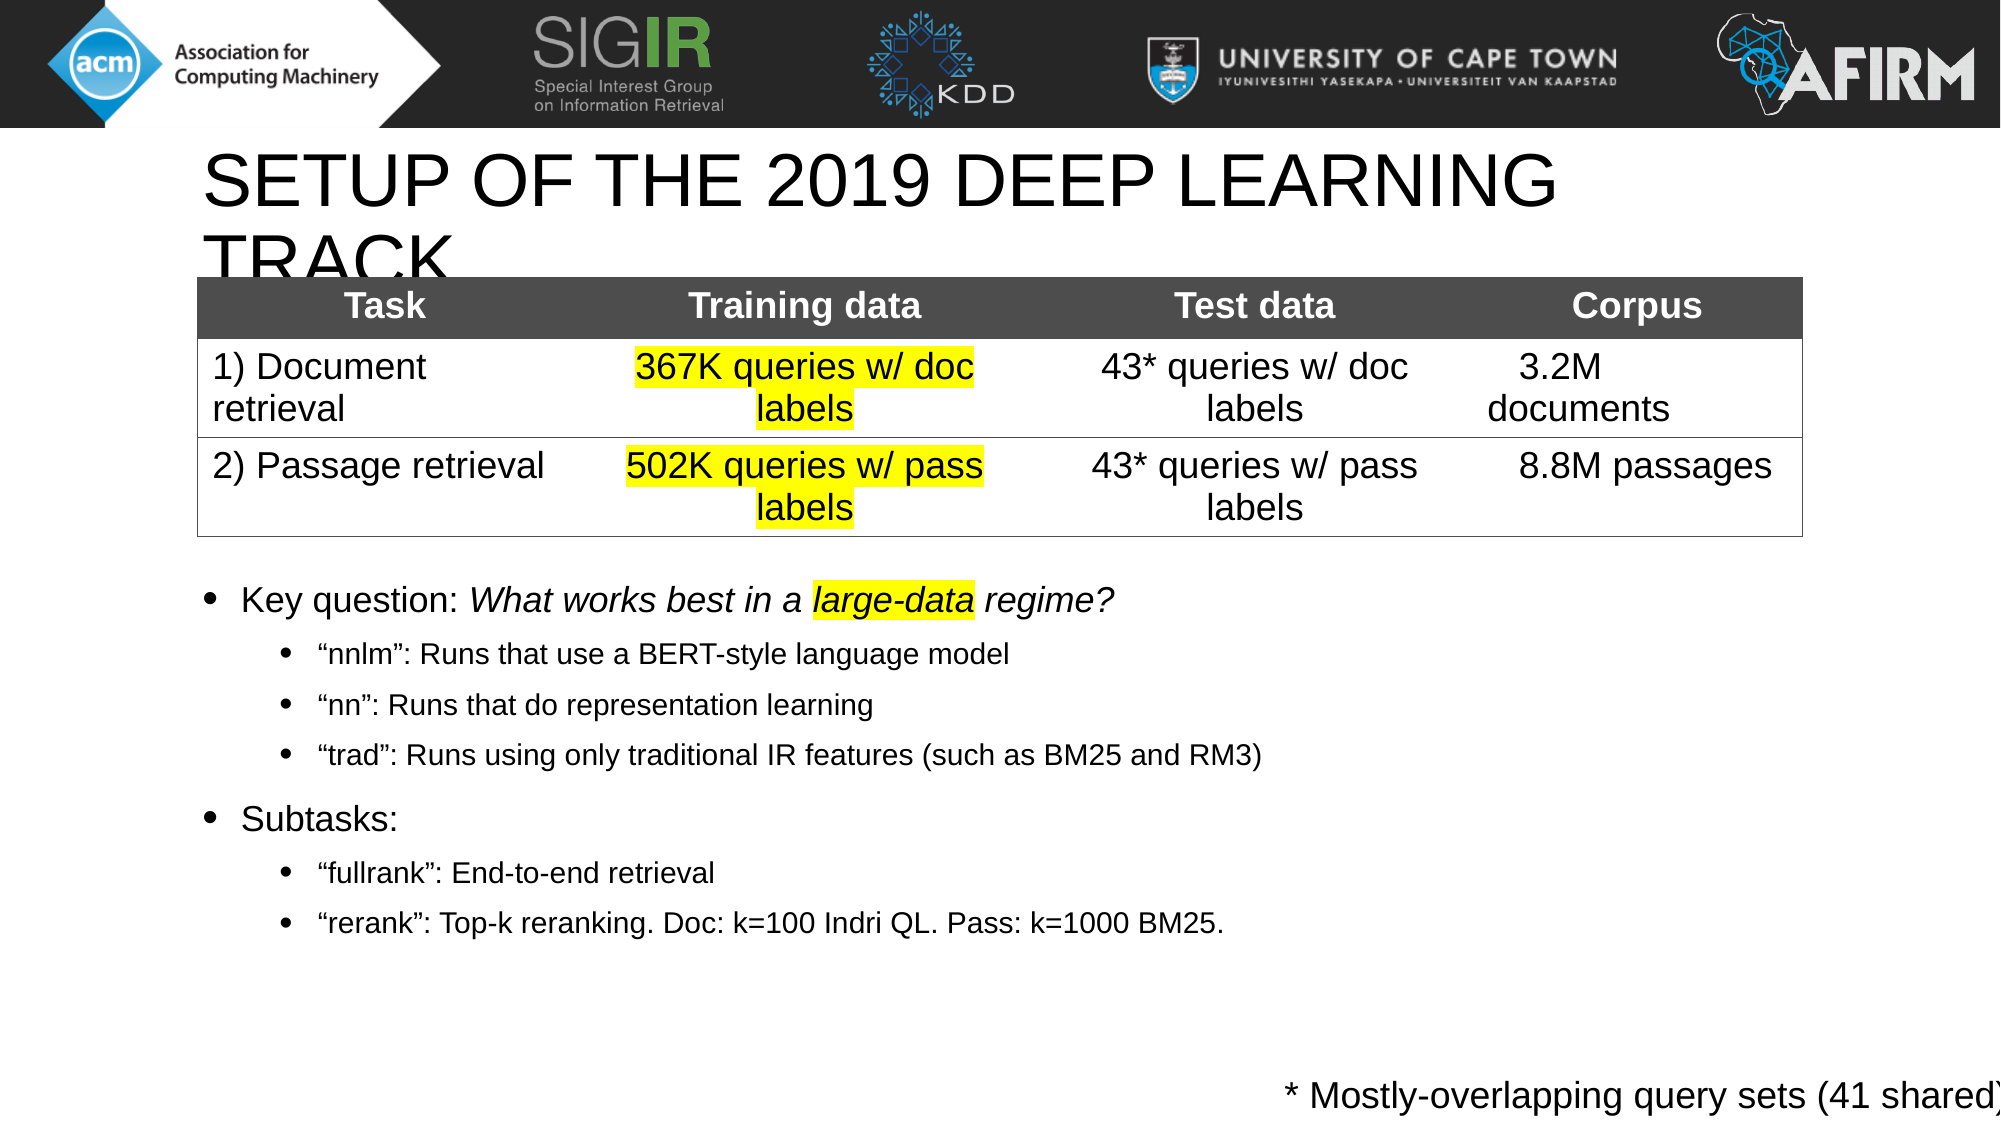

# Setup of the 2019 deep learning track
| Task | Training data | Test data | Corpus |
| --- | --- | --- | --- |
| 1) Document retrieval | 367K queries w/ doc labels | 43\* queries w/ doc labels | 3.2M documents |
| 2) Passage retrieval | 502K queries w/ pass labels | 43\* queries w/ pass labels | 8.8M passages |

Key question: What works best in a large-data regime?
“nnlm”: Runs that use a BERT-style language model
“nn”: Runs that do representation learning
“trad”: Runs using only traditional IR features (such as BM25 and RM3)
Subtasks:
“fullrank”: End-to-end retrieval
“rerank”: Top-k reranking. Doc: k=100 Indri QL. Pass: k=1000 BM25.
* Mostly-overlapping query sets (41 shared)